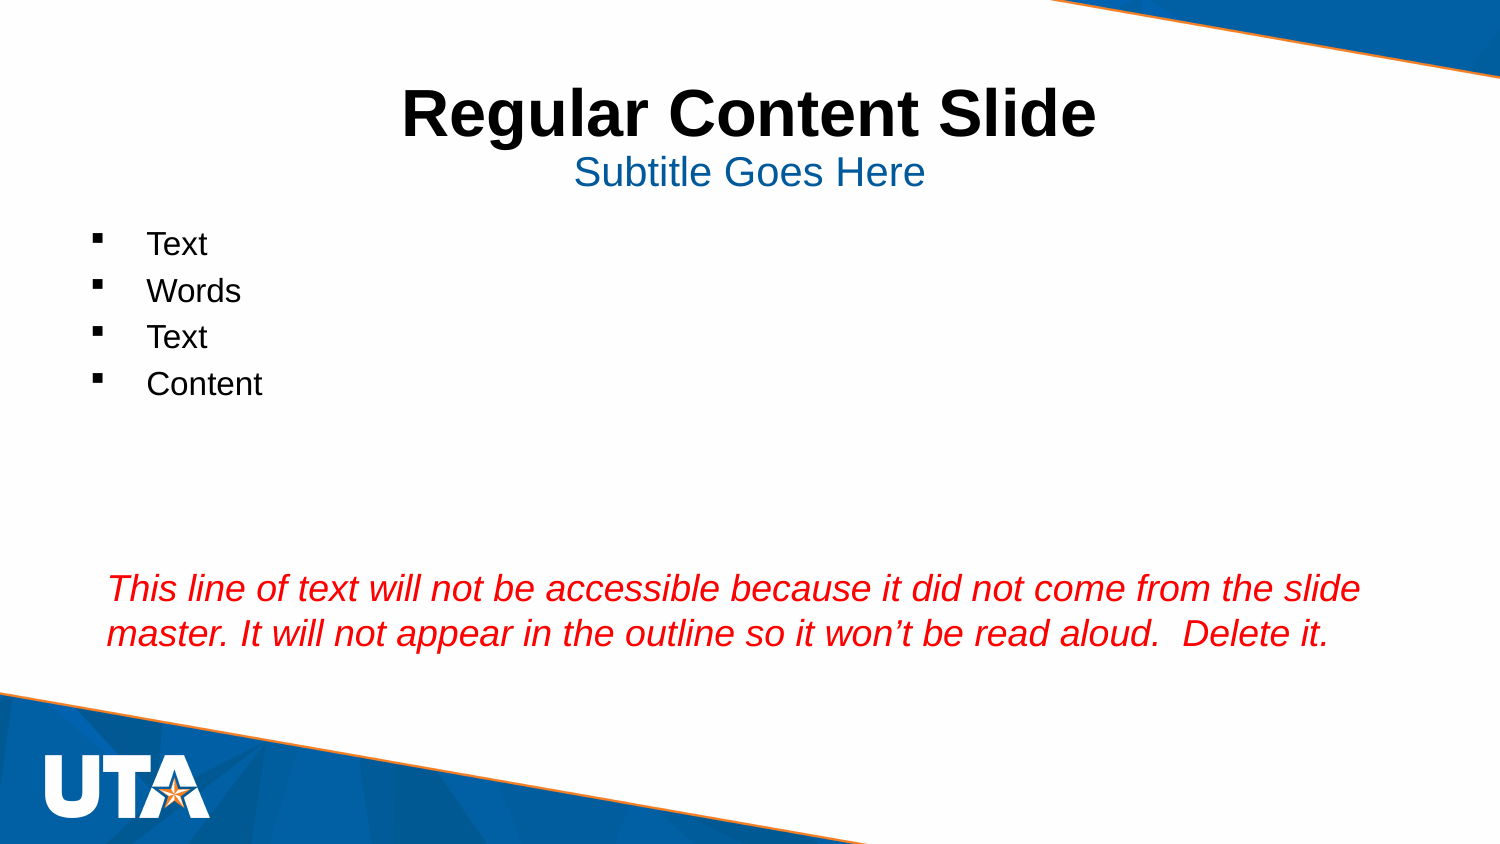

# Regular Content Slide
Subtitle Goes Here
Text
Words
Text
Content
This line of text will not be accessible because it did not come from the slide master. It will not appear in the outline so it won’t be read aloud.  Delete it.